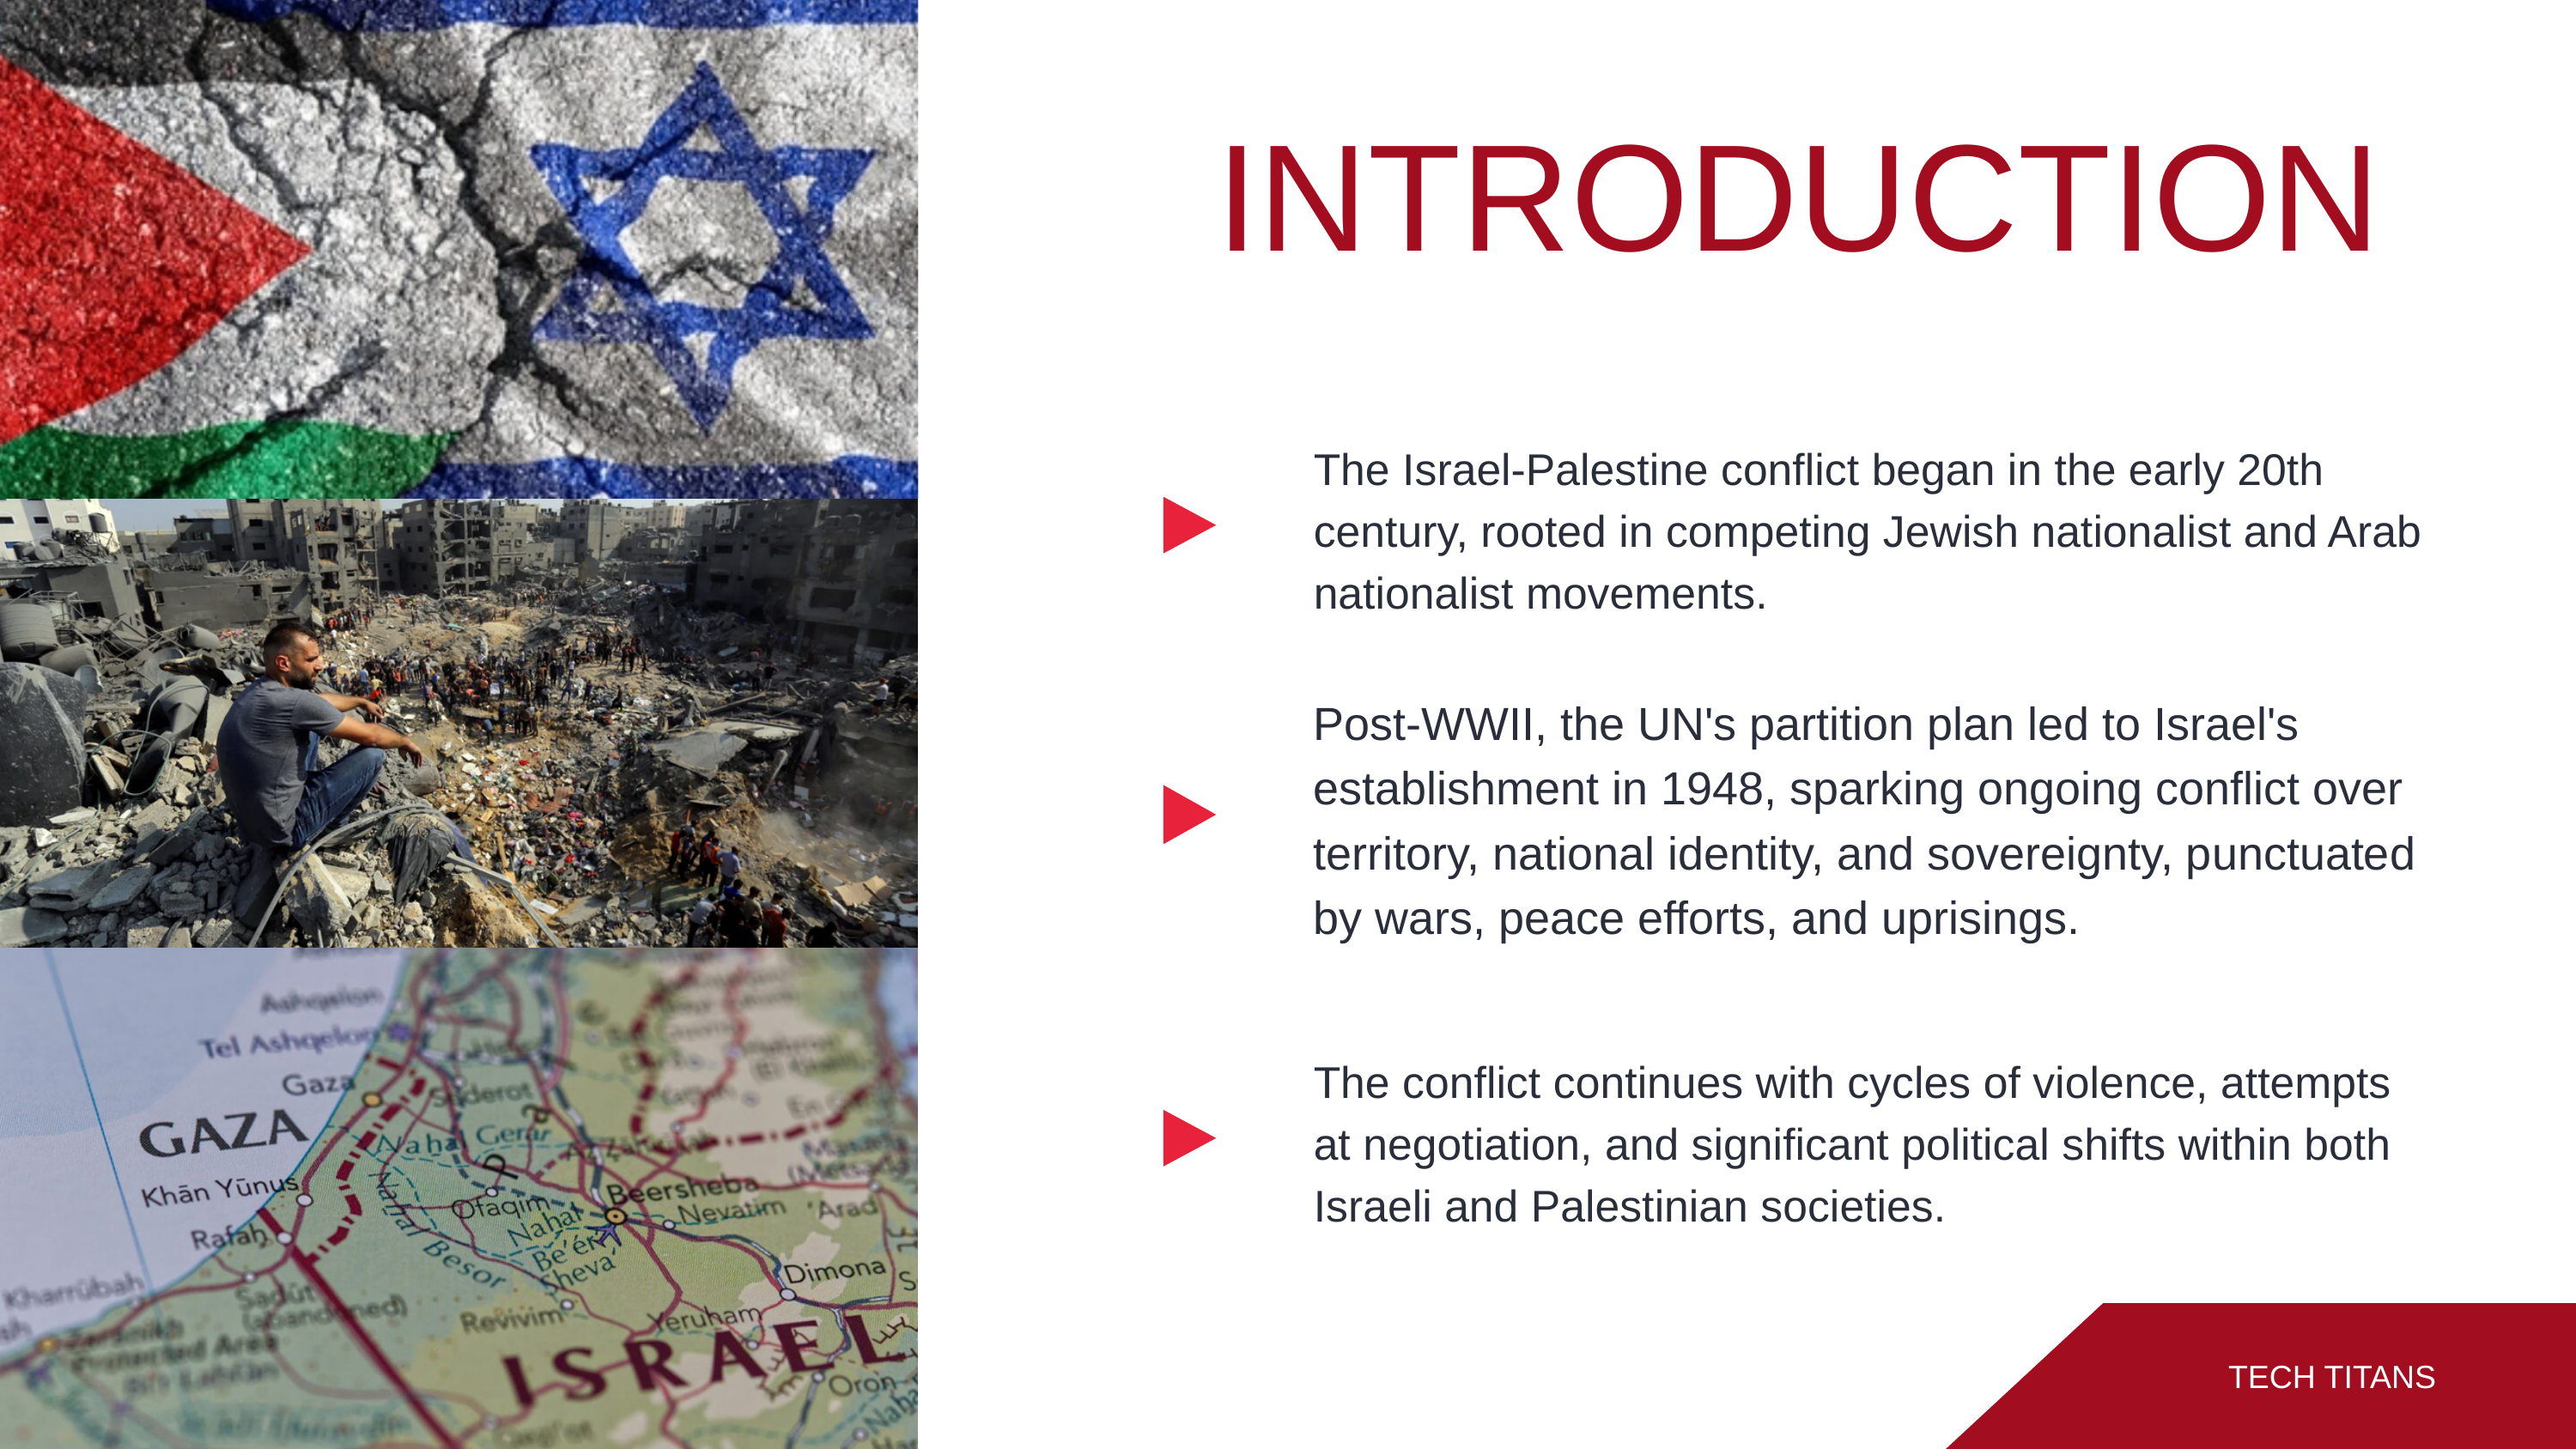

INTRODUCTION

The Israel-Palestine conflict began in the early 20th century, rooted in competing Jewish nationalist and Arab nationalist movements.

Post-WWII, the UN's partition plan led to Israel's establishment in 1948, sparking ongoing conflict over territory, national identity, and sovereignty, punctuated by wars, peace efforts, and uprisings.

The conflict continues with cycles of violence, attempts at negotiation, and significant political shifts within both Israeli and Palestinian societies.

TECH TITANS